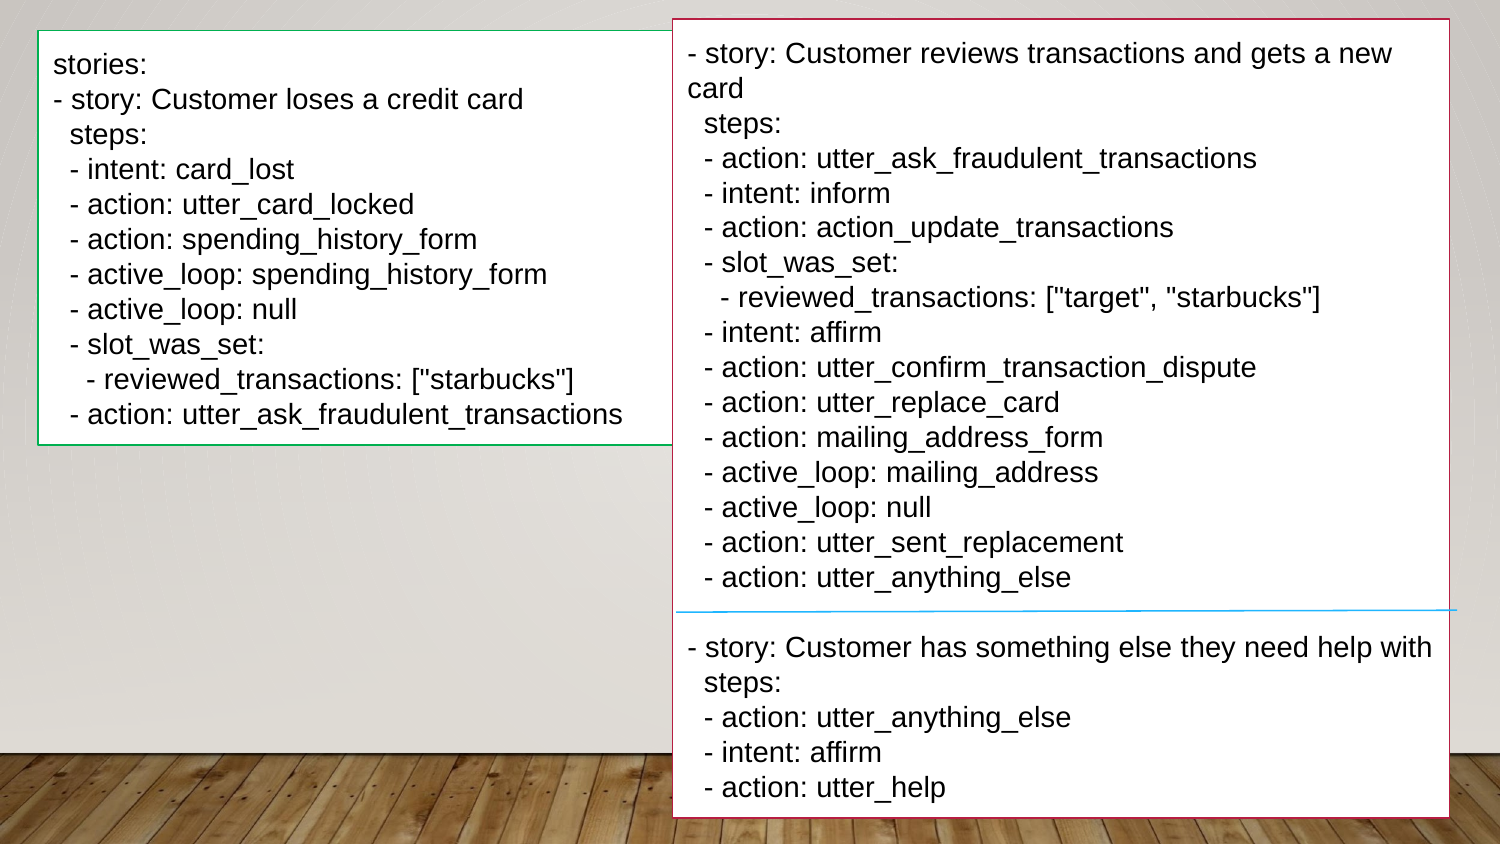

- story: Customer reviews transactions and gets a new card
  steps:
  - action: utter_ask_fraudulent_transactions
  - intent: inform
  - action: action_update_transactions
  - slot_was_set:
    - reviewed_transactions: ["target", "starbucks"]
  - intent: affirm
  - action: utter_confirm_transaction_dispute
  - action: utter_replace_card
  - action: mailing_address_form
  - active_loop: mailing_address
  - active_loop: null
  - action: utter_sent_replacement
  - action: utter_anything_else

- story: Customer has something else they need help with
  steps:
  - action: utter_anything_else
  - intent: affirm
  - action: utter_help
stories:
- story: Customer loses a credit card
  steps:
  - intent: card_lost
  - action: utter_card_locked
  - action: spending_history_form
  - active_loop: spending_history_form
  - active_loop: null
  - slot_was_set:
    - reviewed_transactions: ["starbucks"]
  - action: utter_ask_fraudulent_transactions